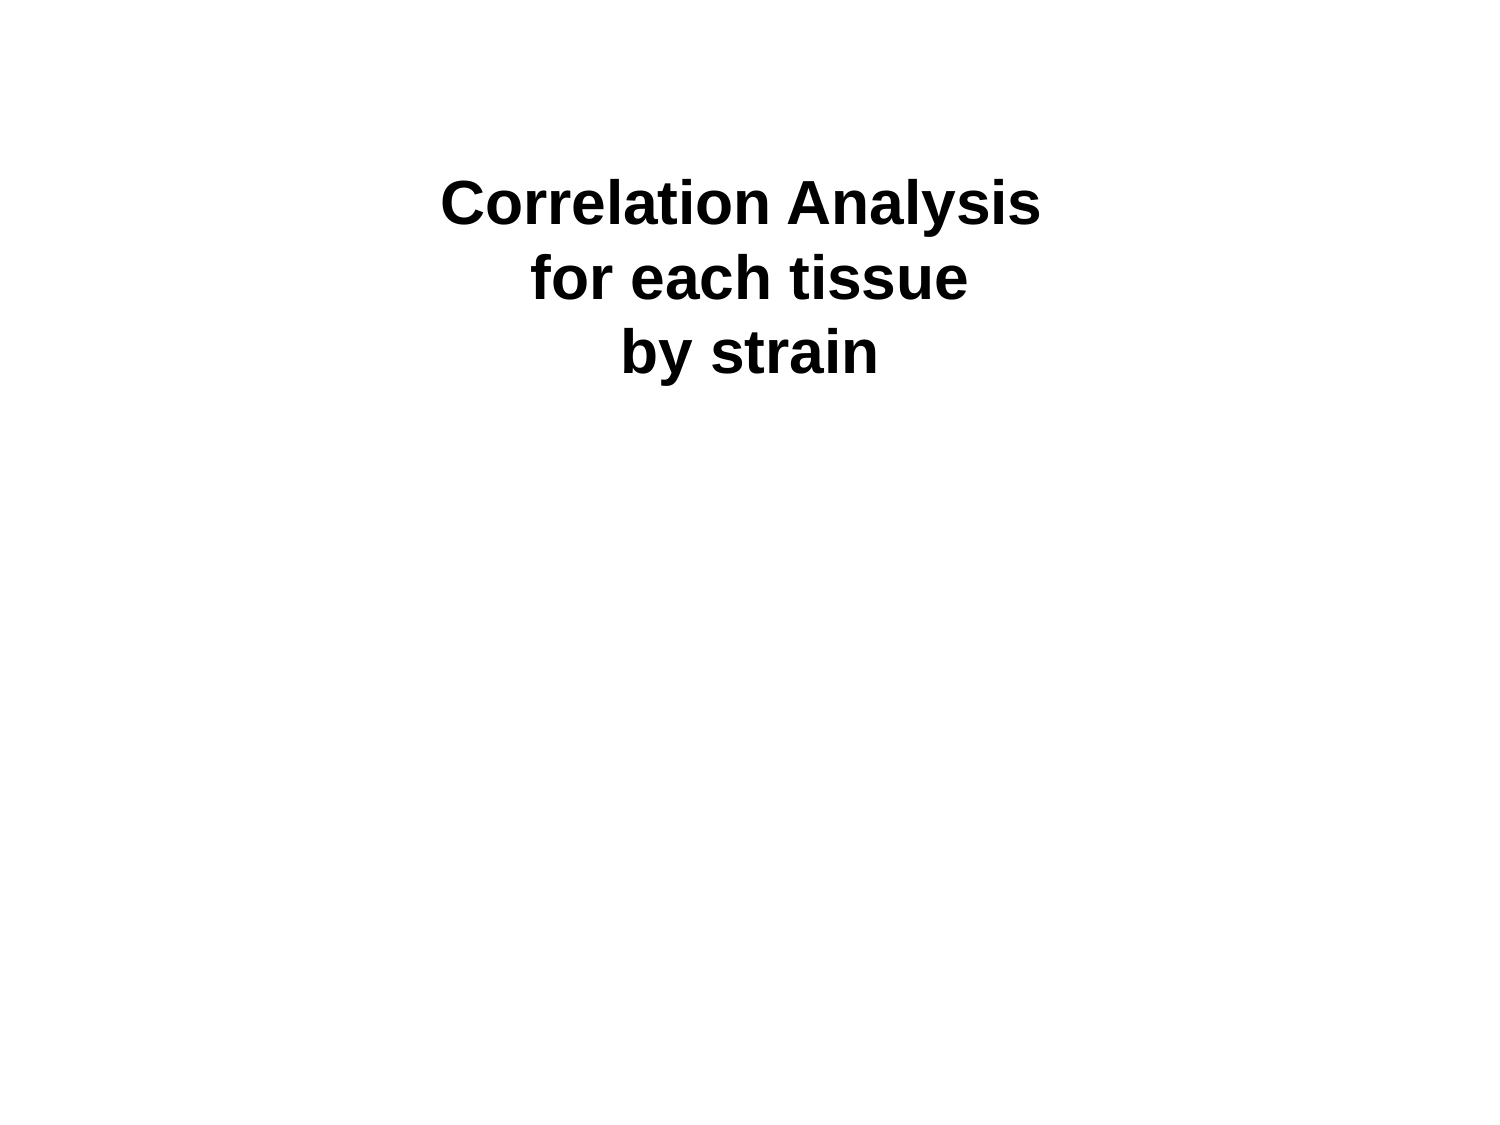

# Correlation Analysis for each tissue by strain